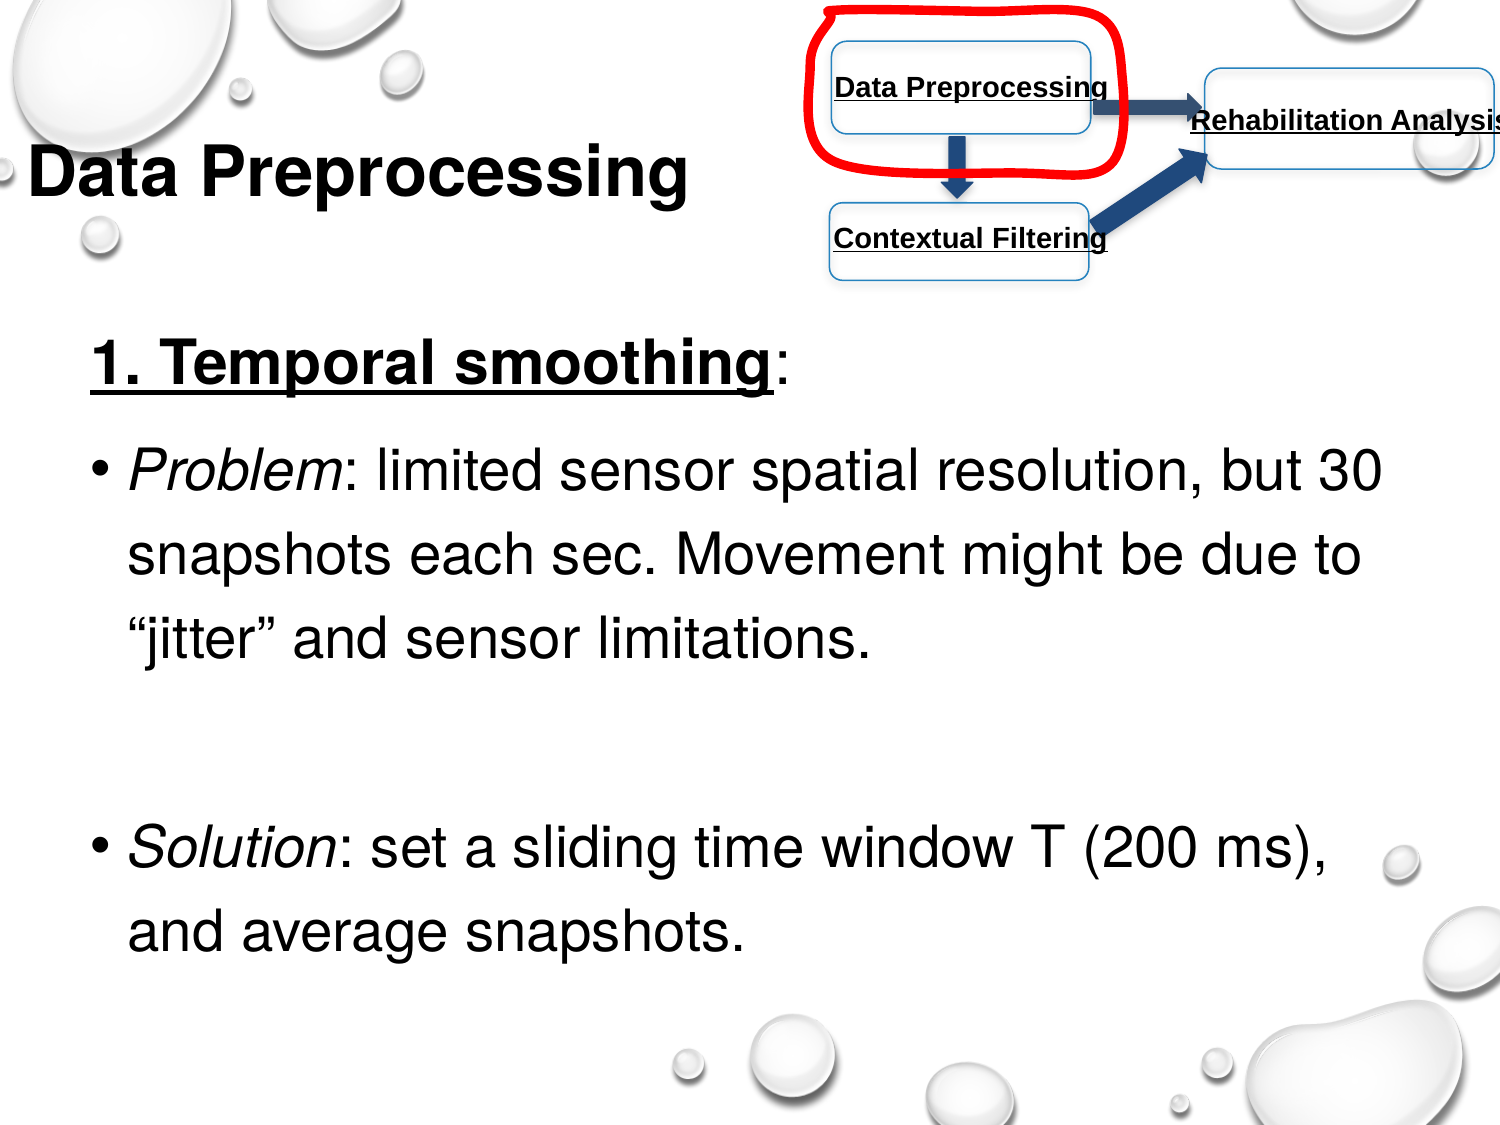

# Data Preprocessing

Data Preprocessing

Rehabilitation Analysis

Contextual Filtering
1. Temporal smoothing:
Problem: limited sensor spatial resolution, but 30 snapshots each sec. Movement might be due to “jitter” and sensor limitations.

Solution: set a sliding time window T (200 ms), and average snapshots.